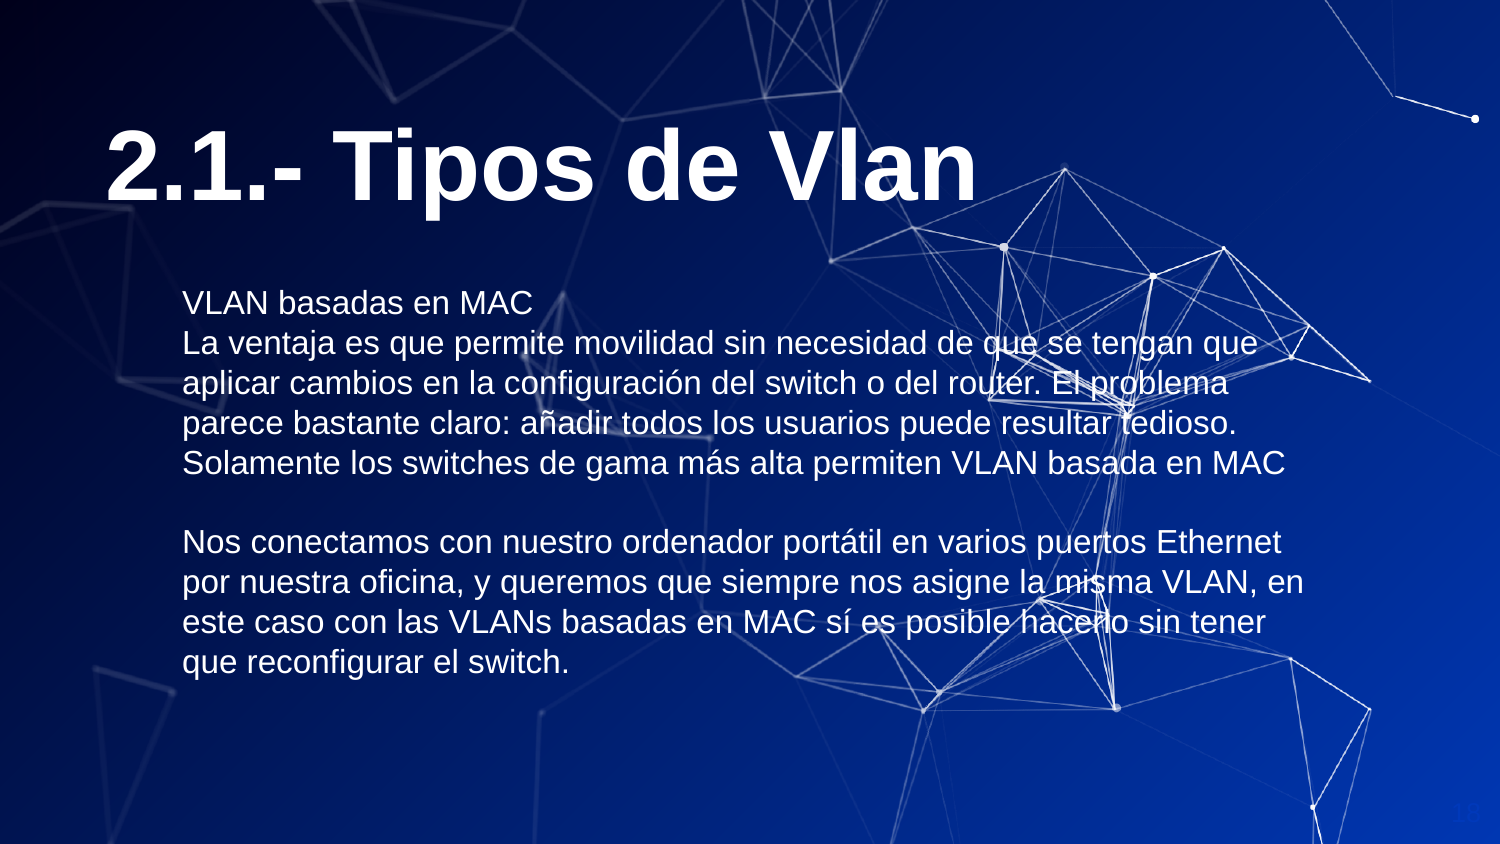

2.1.- Tipos de Vlan
VLAN basadas en MAC
La ventaja es que permite movilidad sin necesidad de que se tengan que aplicar cambios en la configuración del switch o del router. El problema parece bastante claro: añadir todos los usuarios puede resultar tedioso. Solamente los switches de gama más alta permiten VLAN basada en MAC

Nos conectamos con nuestro ordenador portátil en varios puertos Ethernet por nuestra oficina, y queremos que siempre nos asigne la misma VLAN, en este caso con las VLANs basadas en MAC sí es posible hacerlo sin tener que reconfigurar el switch.
18